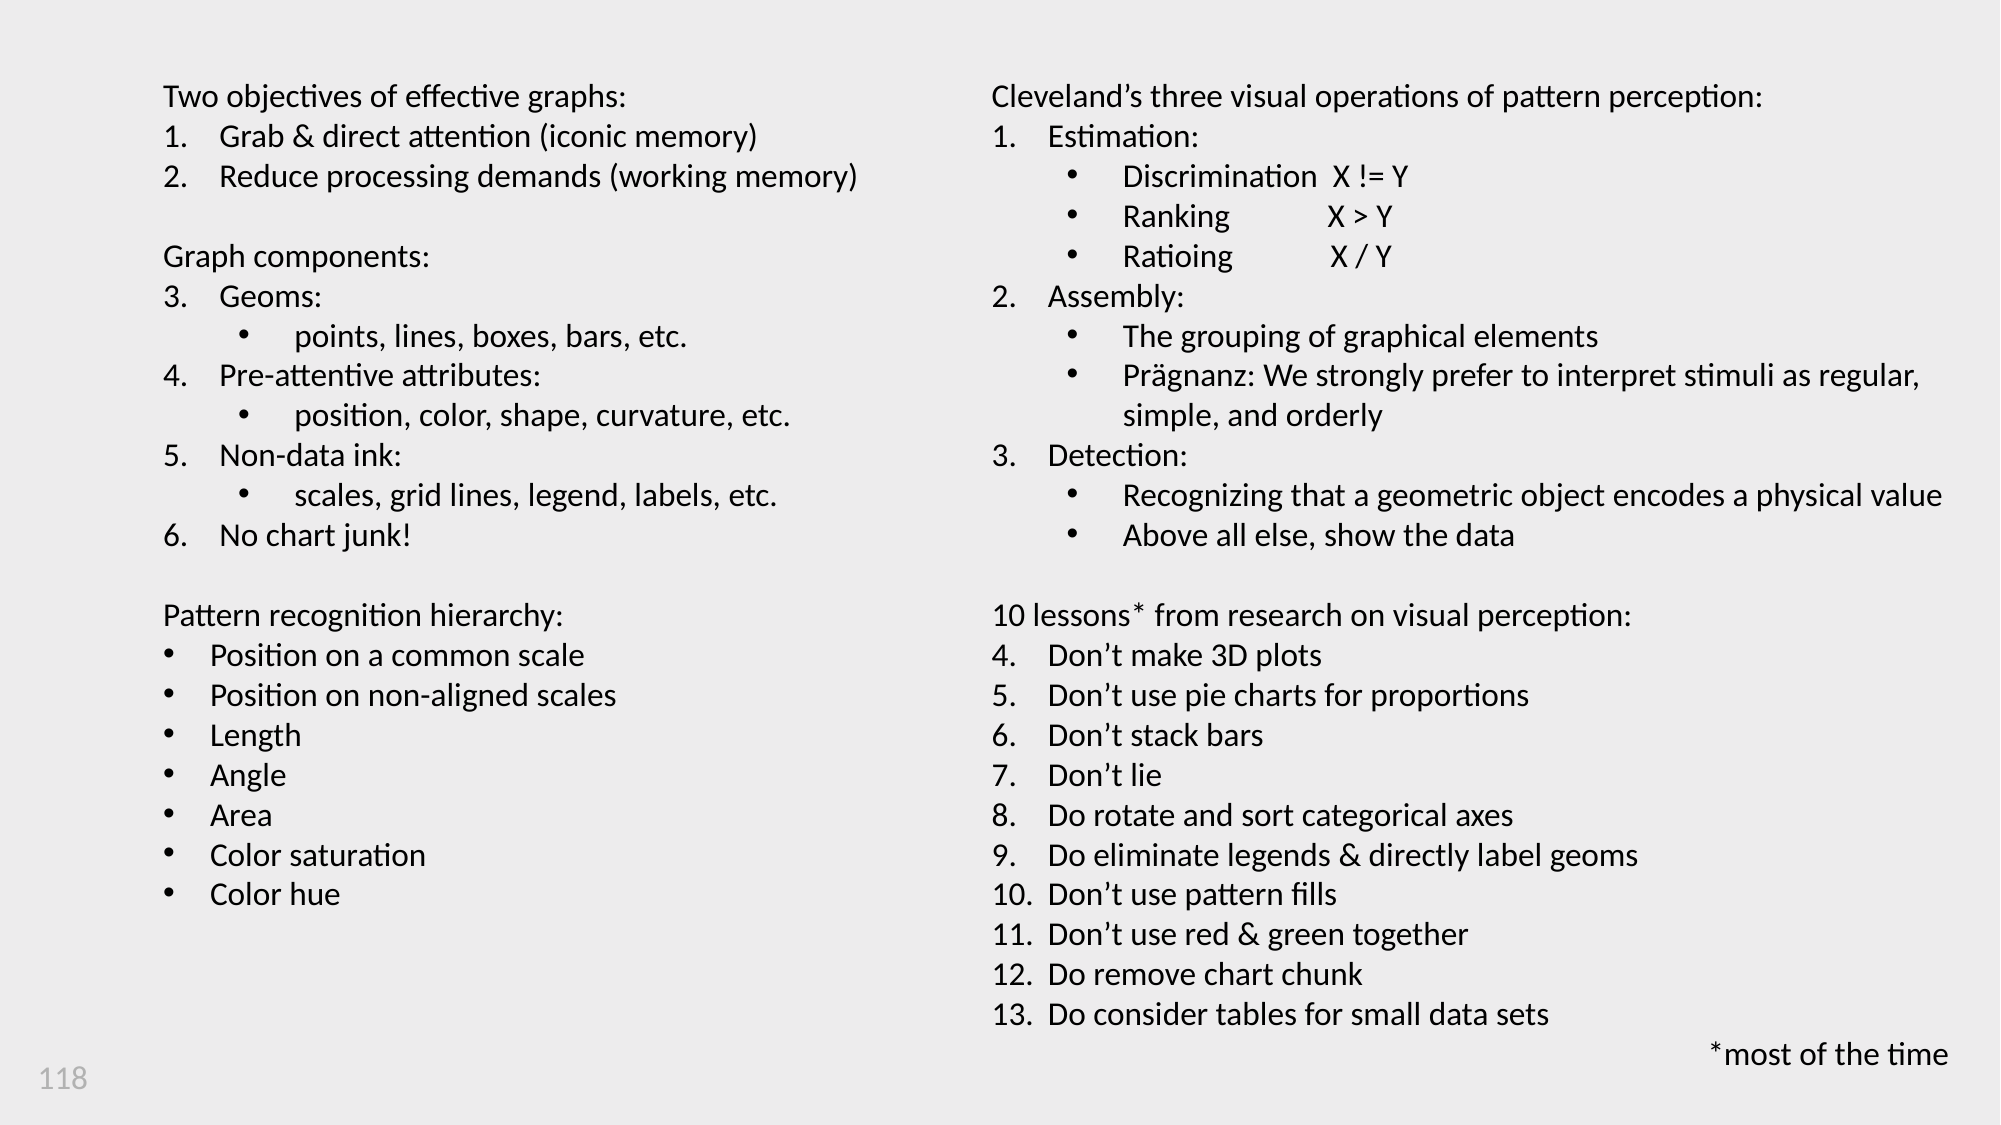

Two objectives of effective graphs:
Grab & direct attention (iconic memory)
Reduce processing demands (working memory)

Graph components:
Geoms:
points, lines, boxes, bars, etc.
Pre-attentive attributes:
position, color, shape, curvature, etc.
Non-data ink:
scales, grid lines, legend, labels, etc.
No chart junk!

Pattern recognition hierarchy:
Position on a common scale
Position on non-aligned scales
Length
Angle
Area
Color saturation
Color hue

Cleveland’s three visual operations of pattern perception:
Estimation:
Discrimination  X != Y
Ranking             X > Y
Ratioing             X / Y
Assembly:
The grouping of graphical elements
Prägnanz: We strongly prefer to interpret stimuli as regular, simple, and orderly
Detection:
Recognizing that a geometric object encodes a physical value
Above all else, show the data

10 lessons* from research on visual perception:
Don’t make 3D plots
Don’t use pie charts for proportions
Don’t stack bars
Don’t lie
Do rotate and sort categorical axes
Do eliminate legends & directly label geoms
Don’t use pattern fills
Don’t use red & green together
Do remove chart chunk
Do consider tables for small data sets
*most of the time
118